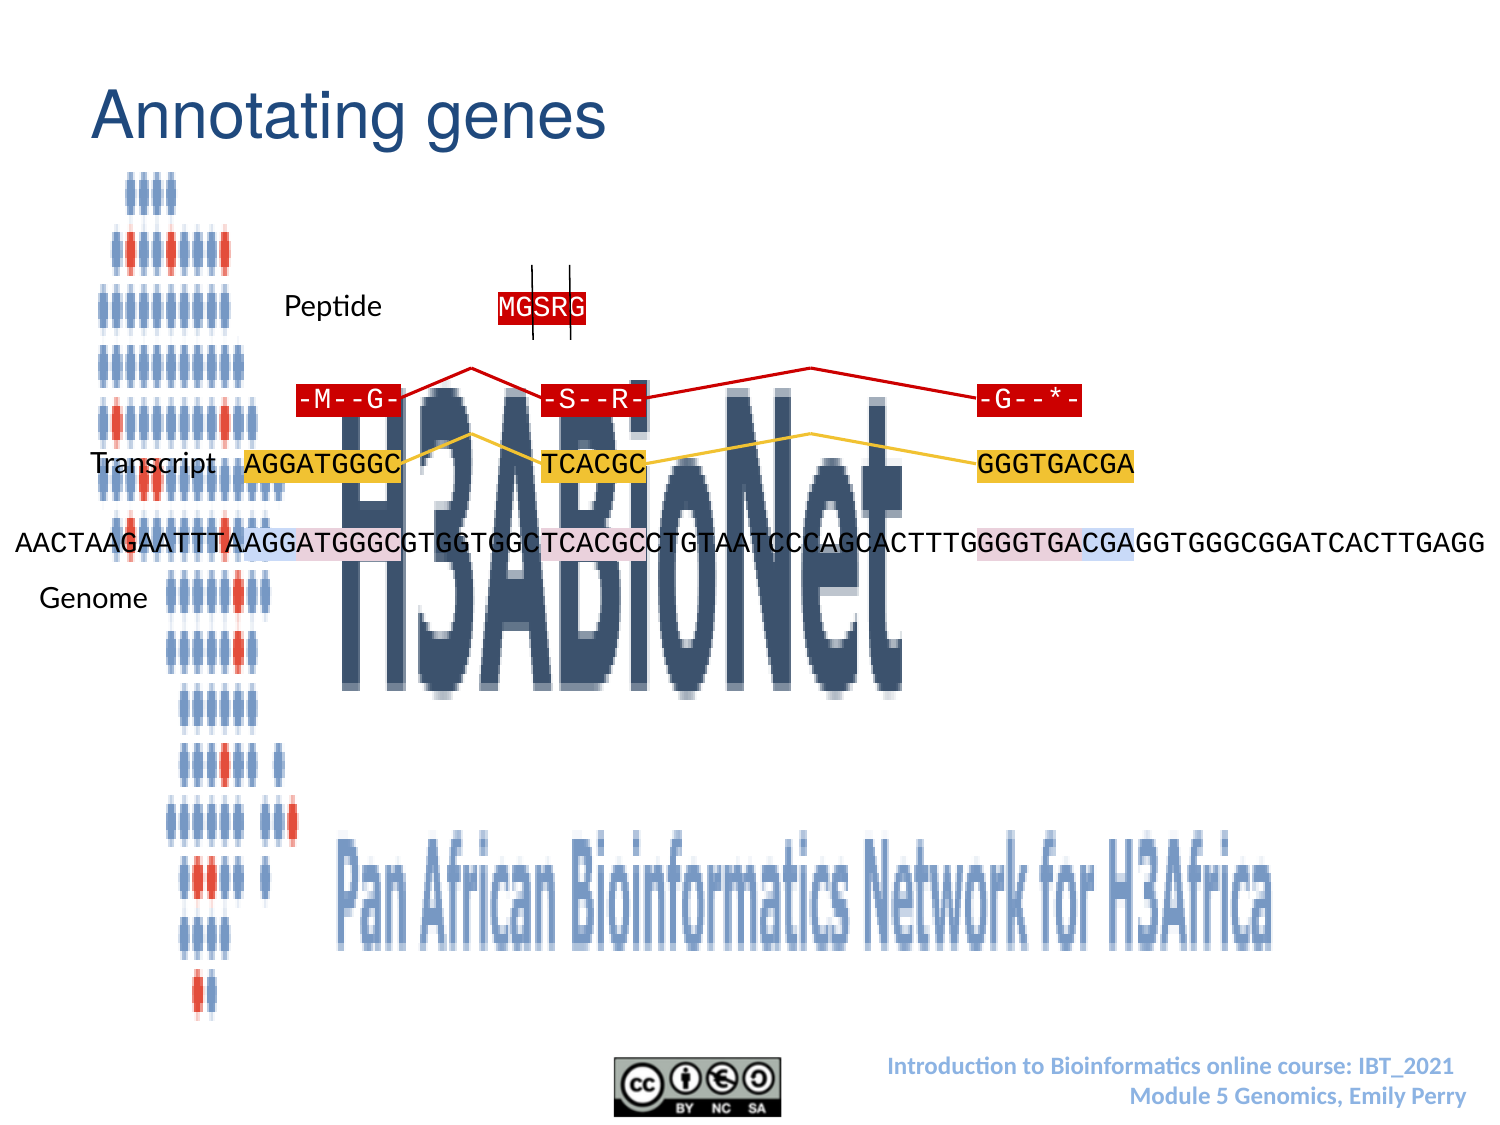

# Annotating genes
Peptide
MGSRG
   -M--G-
-S--R-
-G--*-
Transcript
AGGATGGGC
TCACGC
GGGTGACGA
AACTAAGAATTTAAGGATGGGCGTGGTGGCTCACGCCTGTAATCCCAGCACTTTGGGGTGATGAGGTGGGCGGATCACTTGAGG
AGGATGGGC
TCACGC
GGGTGACGA
   ATGGGC
TCACGC
GGGTGA
Genome